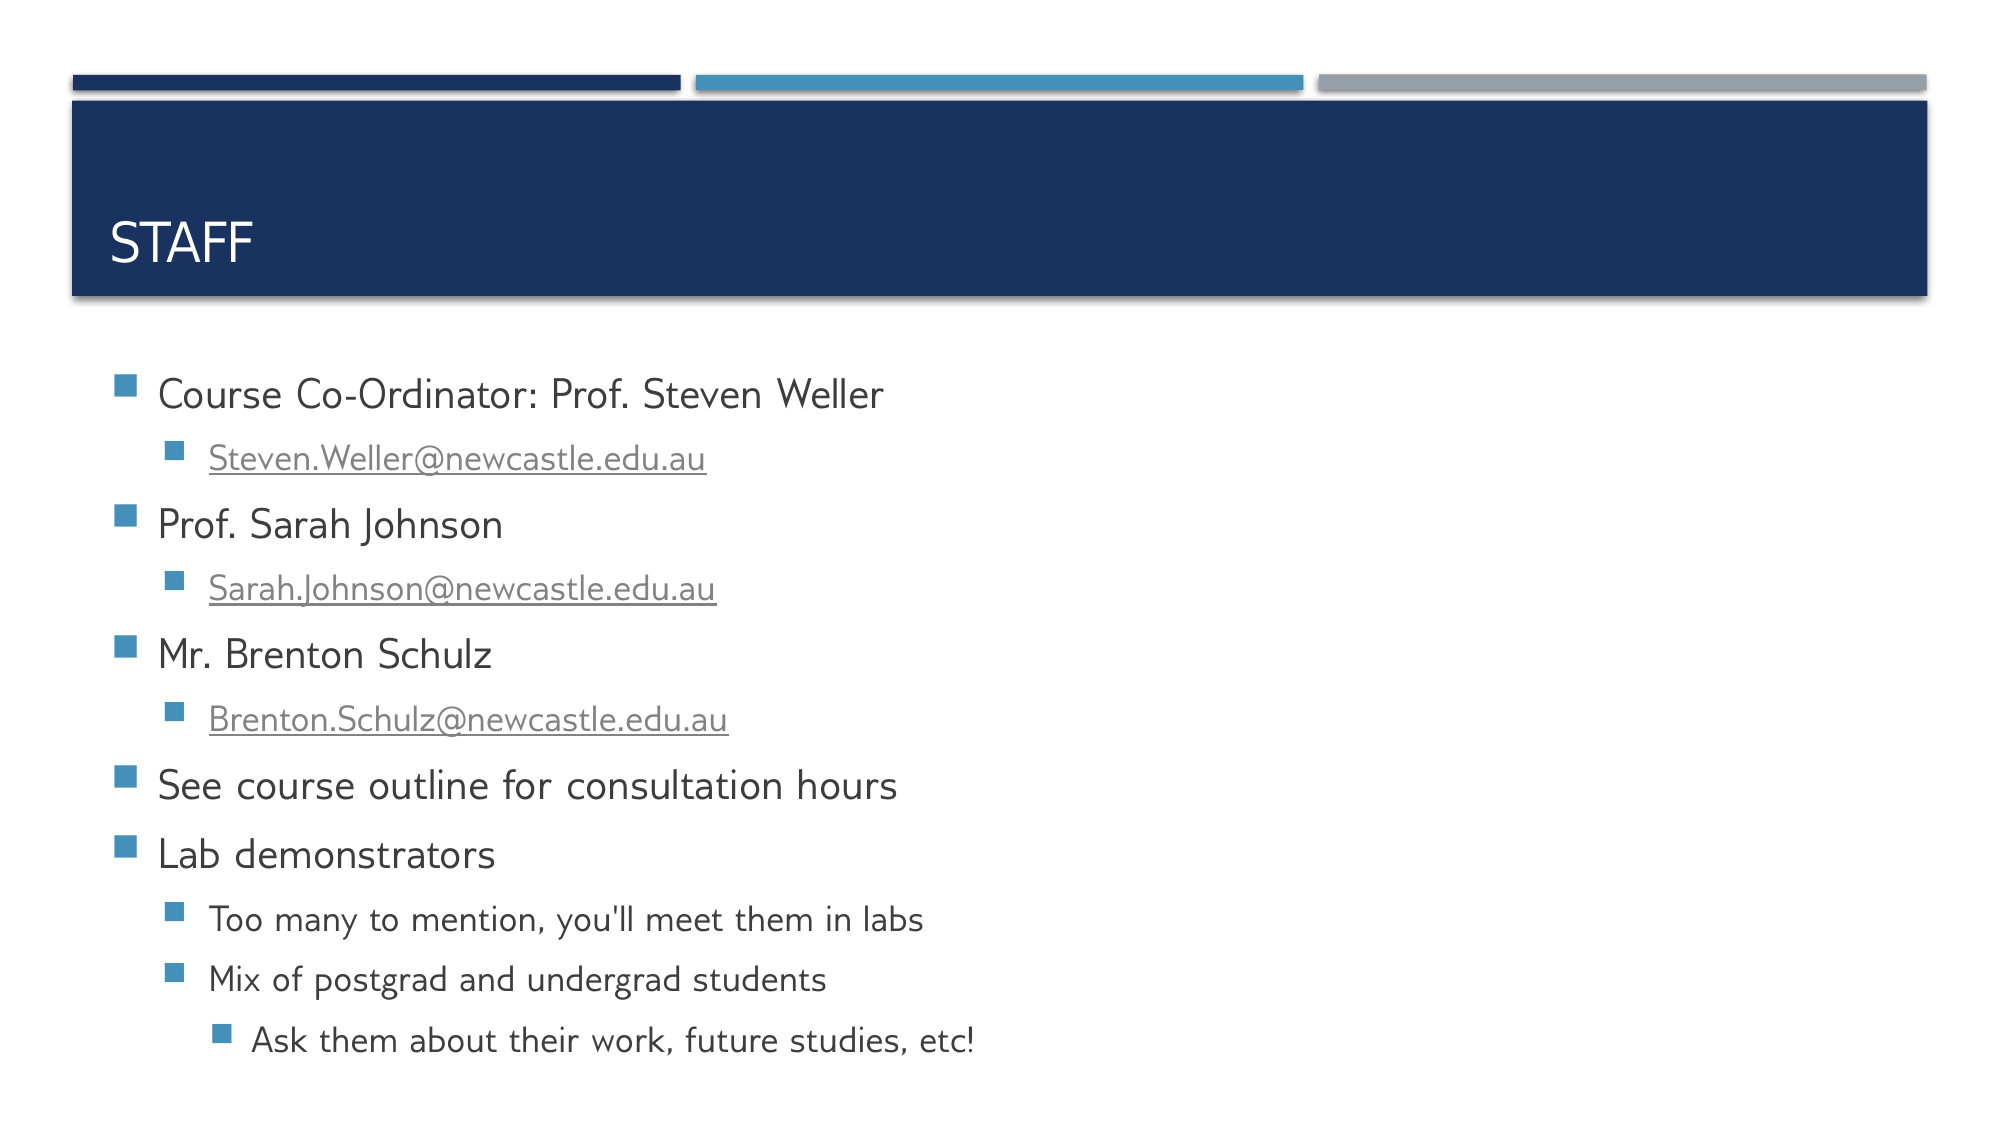

# Staff
Course Co-Ordinator: Prof. Steven Weller
Steven.Weller@newcastle.edu.au
Prof. Sarah Johnson
Sarah.Johnson@newcastle.edu.au
Mr. Brenton Schulz
Brenton.Schulz@newcastle.edu.au
See course outline for consultation hours
Lab demonstrators
Too many to mention, you'll meet them in labs
Mix of postgrad and undergrad students
Ask them about their work, future studies, etc!